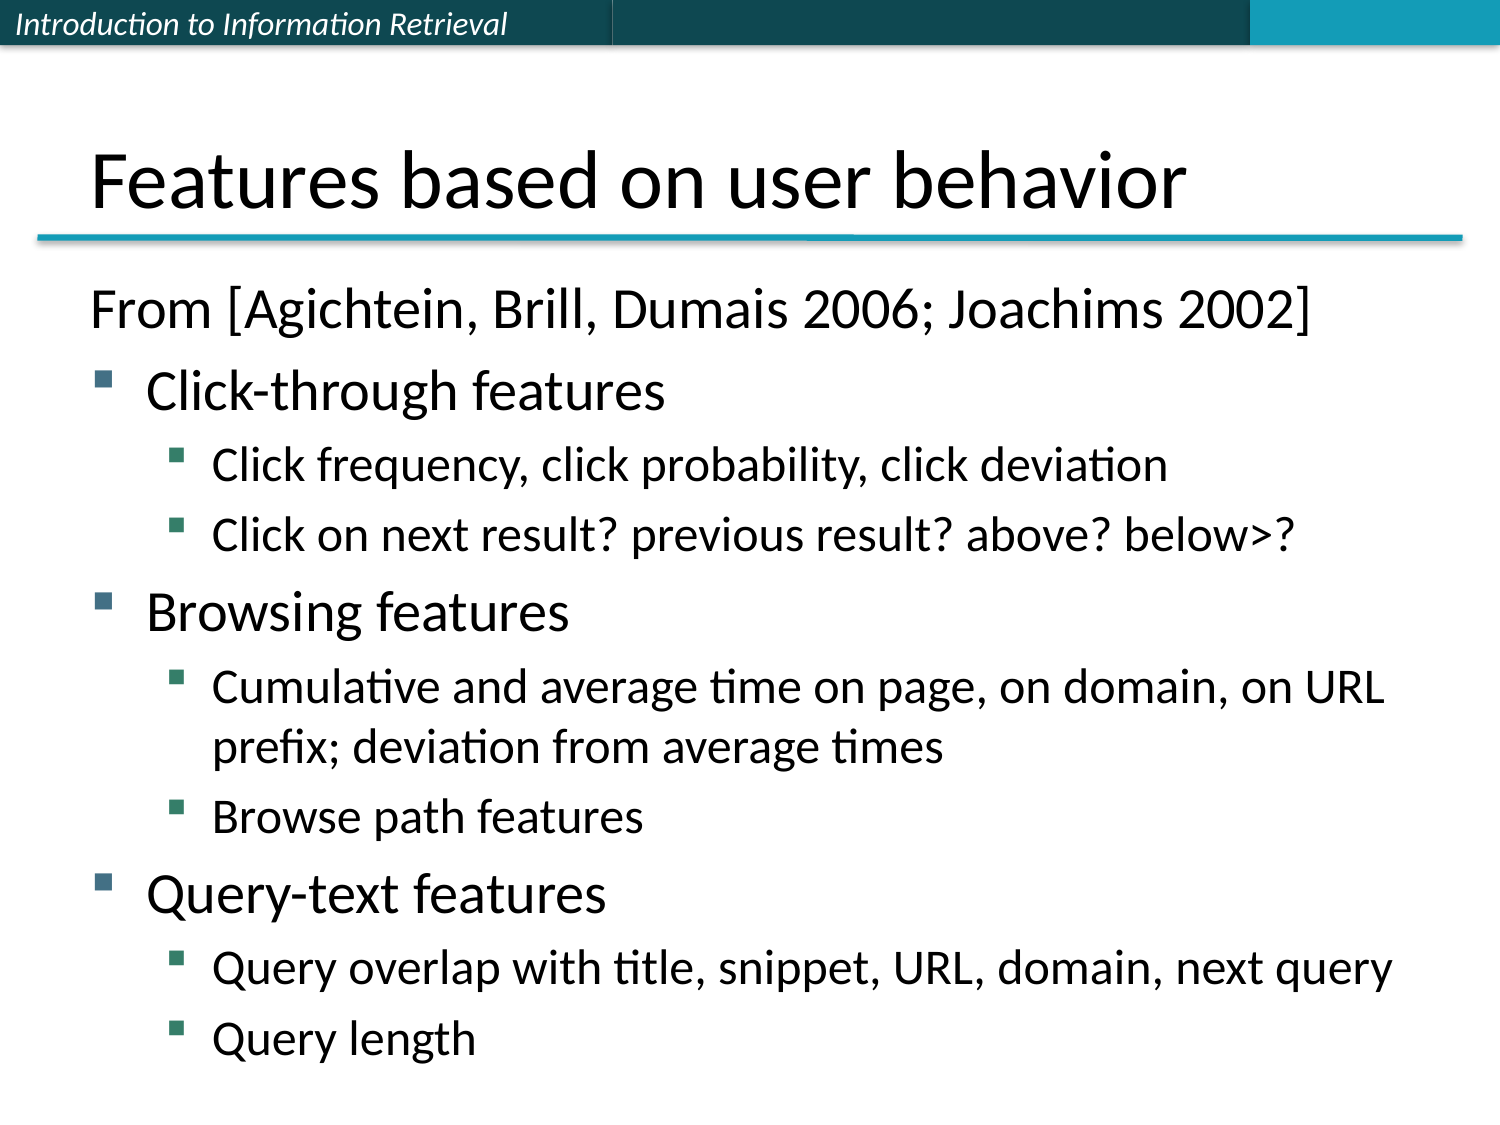

# Features based on user behavior
From [Agichtein, Brill, Dumais 2006; Joachims 2002]
Click-through features
Click frequency, click probability, click deviation
Click on next result? previous result? above? below>?
Browsing features
Cumulative and average time on page, on domain, on URL prefix; deviation from average times
Browse path features
Query-text features
Query overlap with title, snippet, URL, domain, next query
Query length